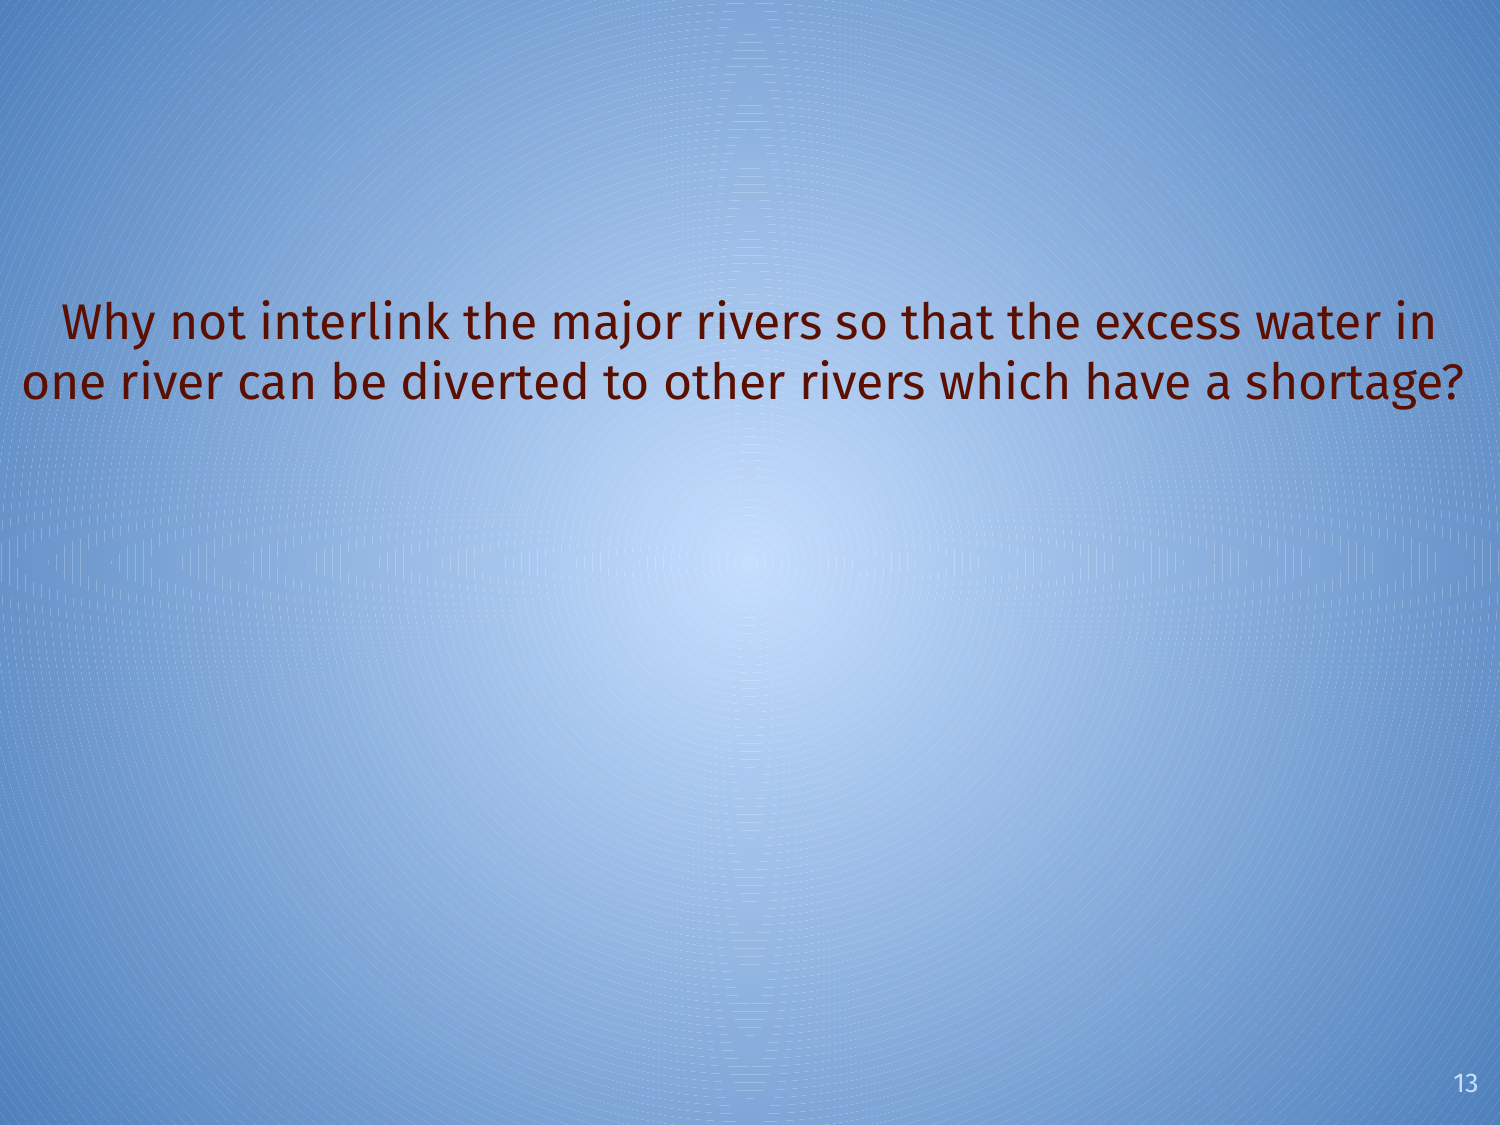

Why not interlink the major rivers so that the excess water in one river can be diverted to other rivers which have a shortage?
13